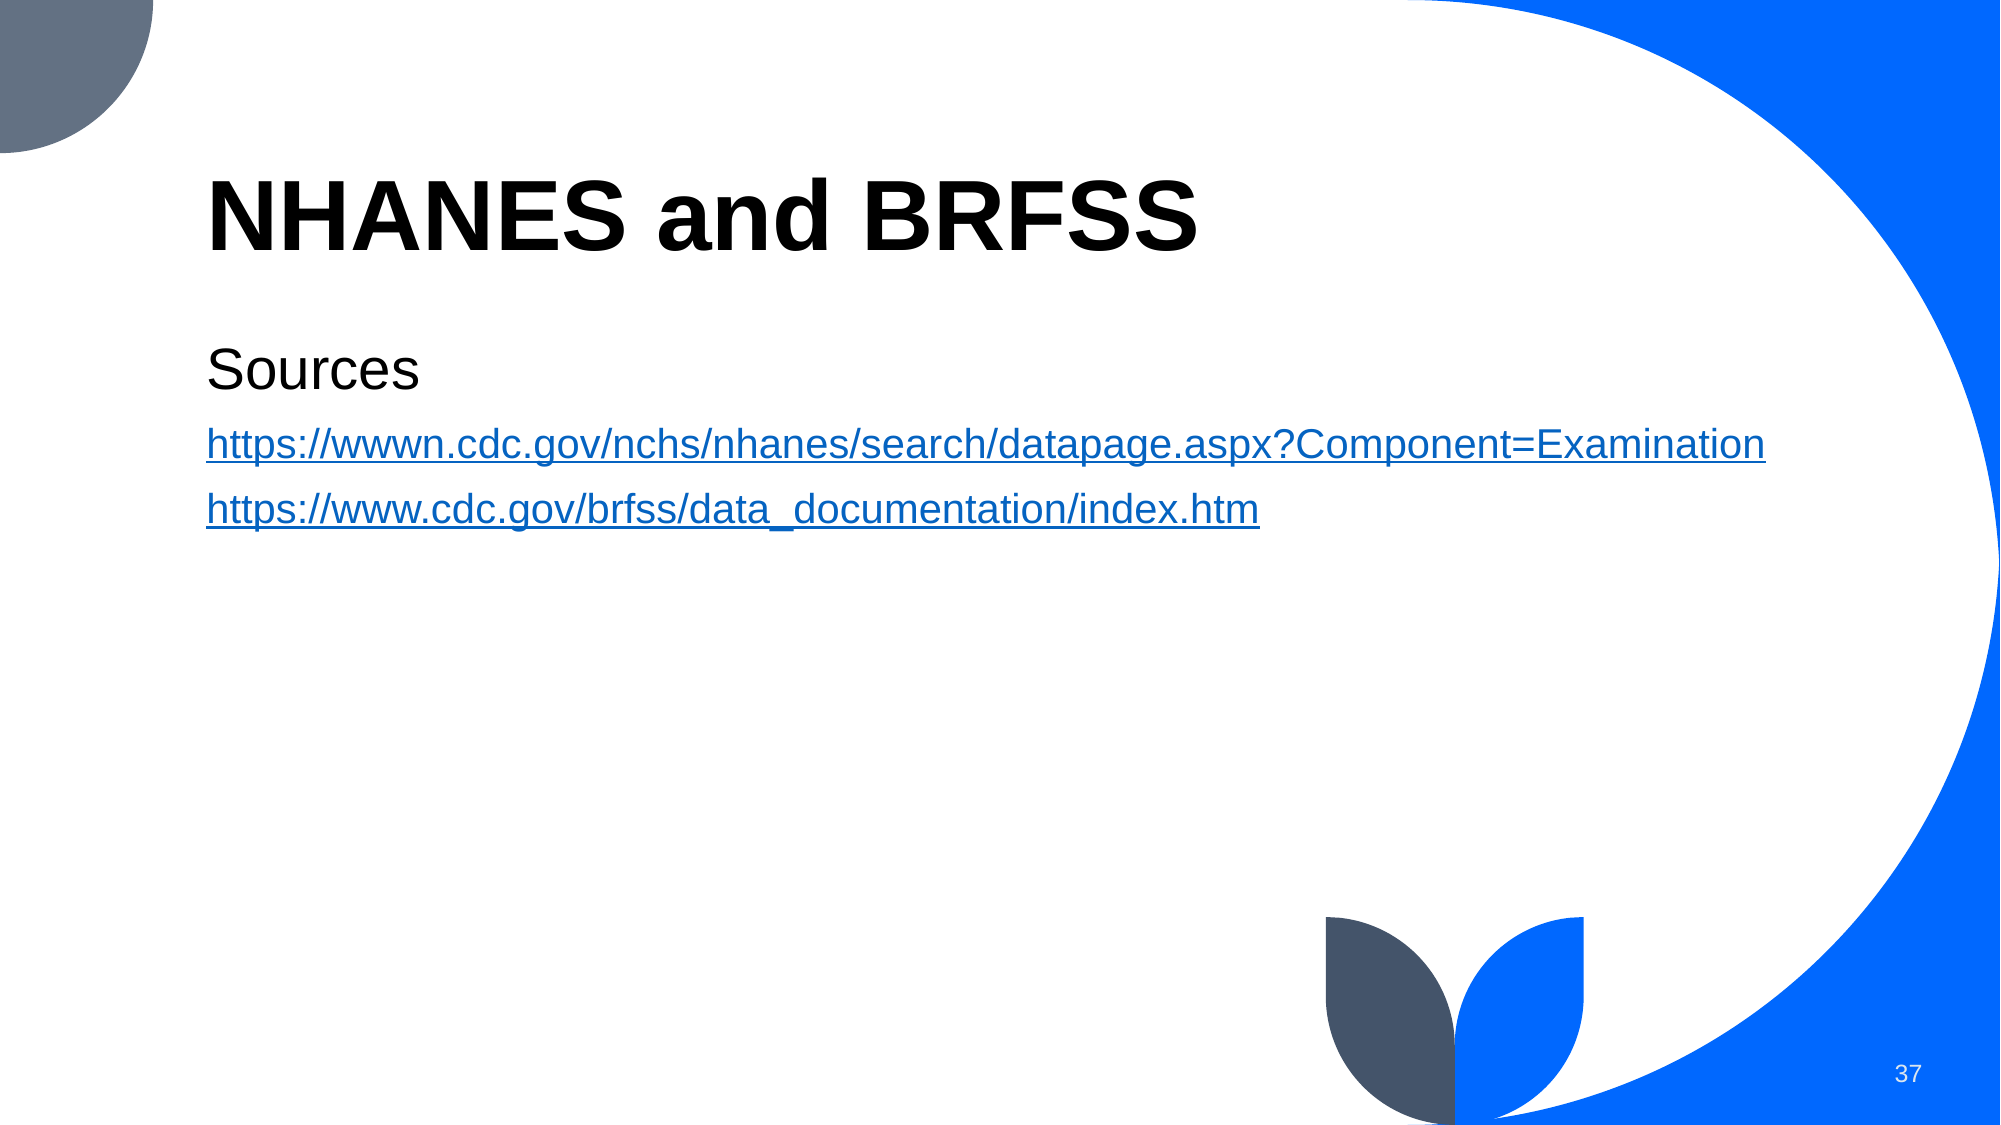

# NHANES and BRFSS
Sources
https://wwwn.cdc.gov/nchs/nhanes/search/datapage.aspx?Component=Examination
https://www.cdc.gov/brfss/data_documentation/index.htm

37